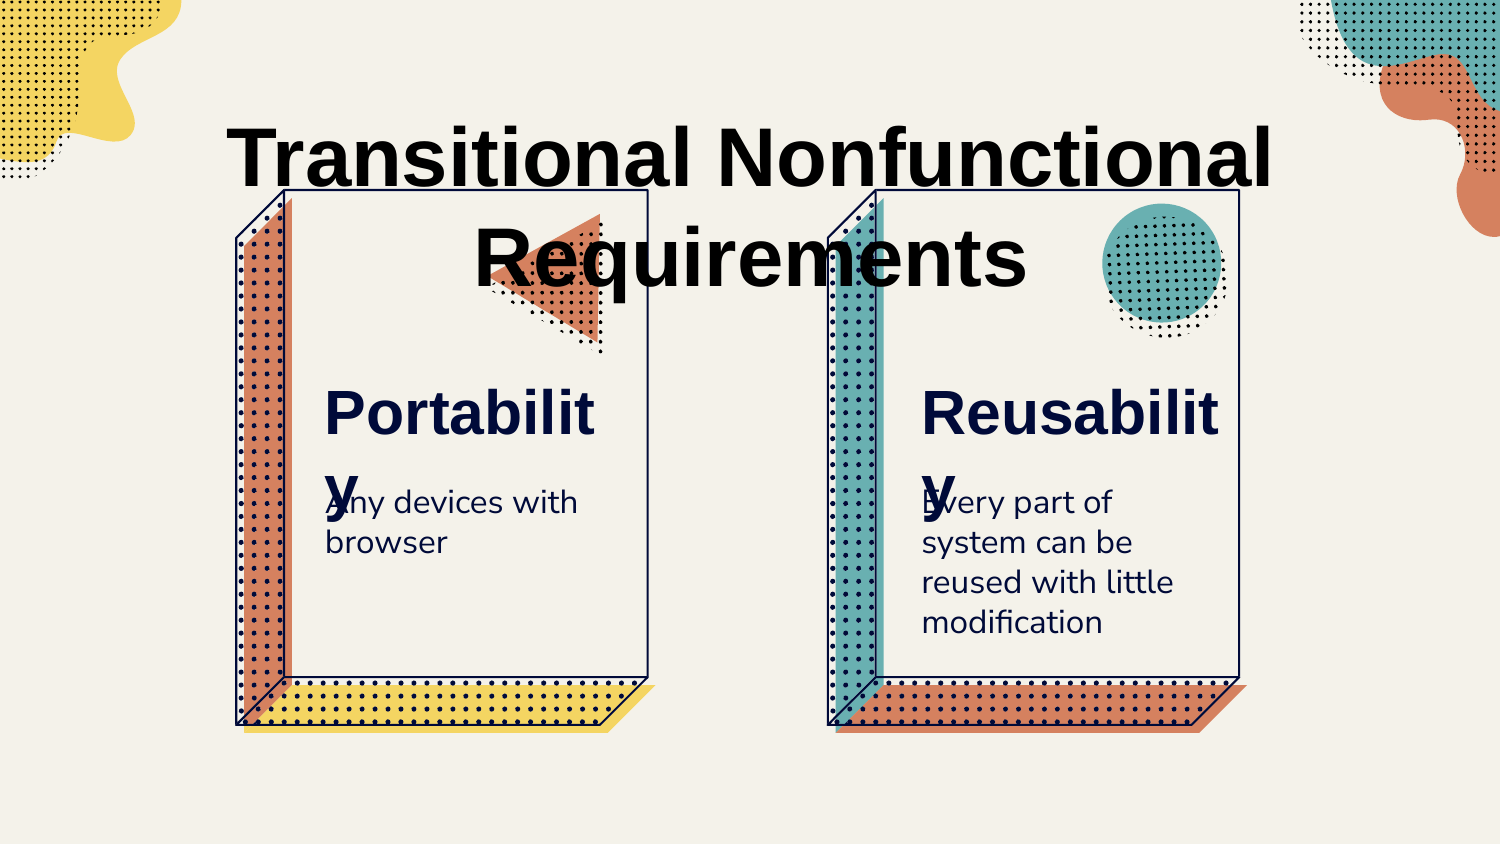

Transitional Nonfunctional Requirements
Portability
Reusability
Every part of system can be reused with little modification
Any devices with browser